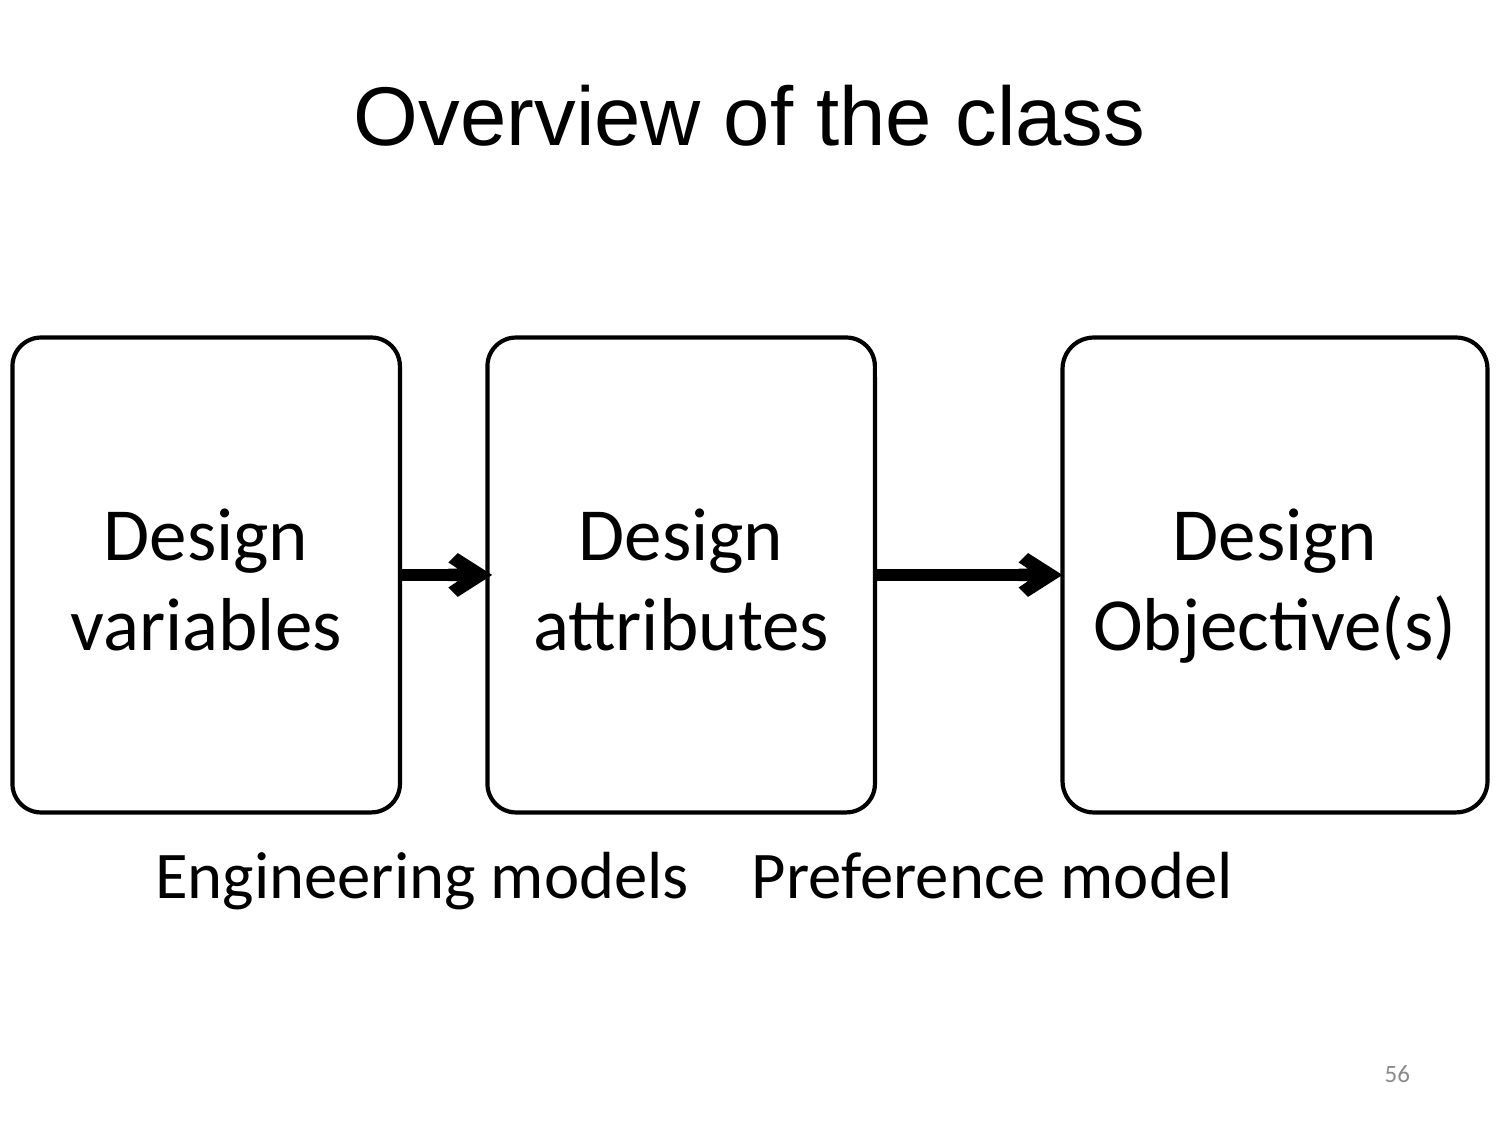

Overview of the class

Design variables
Design attributes
Design Objective(s)
Engineering models
Preference model
56